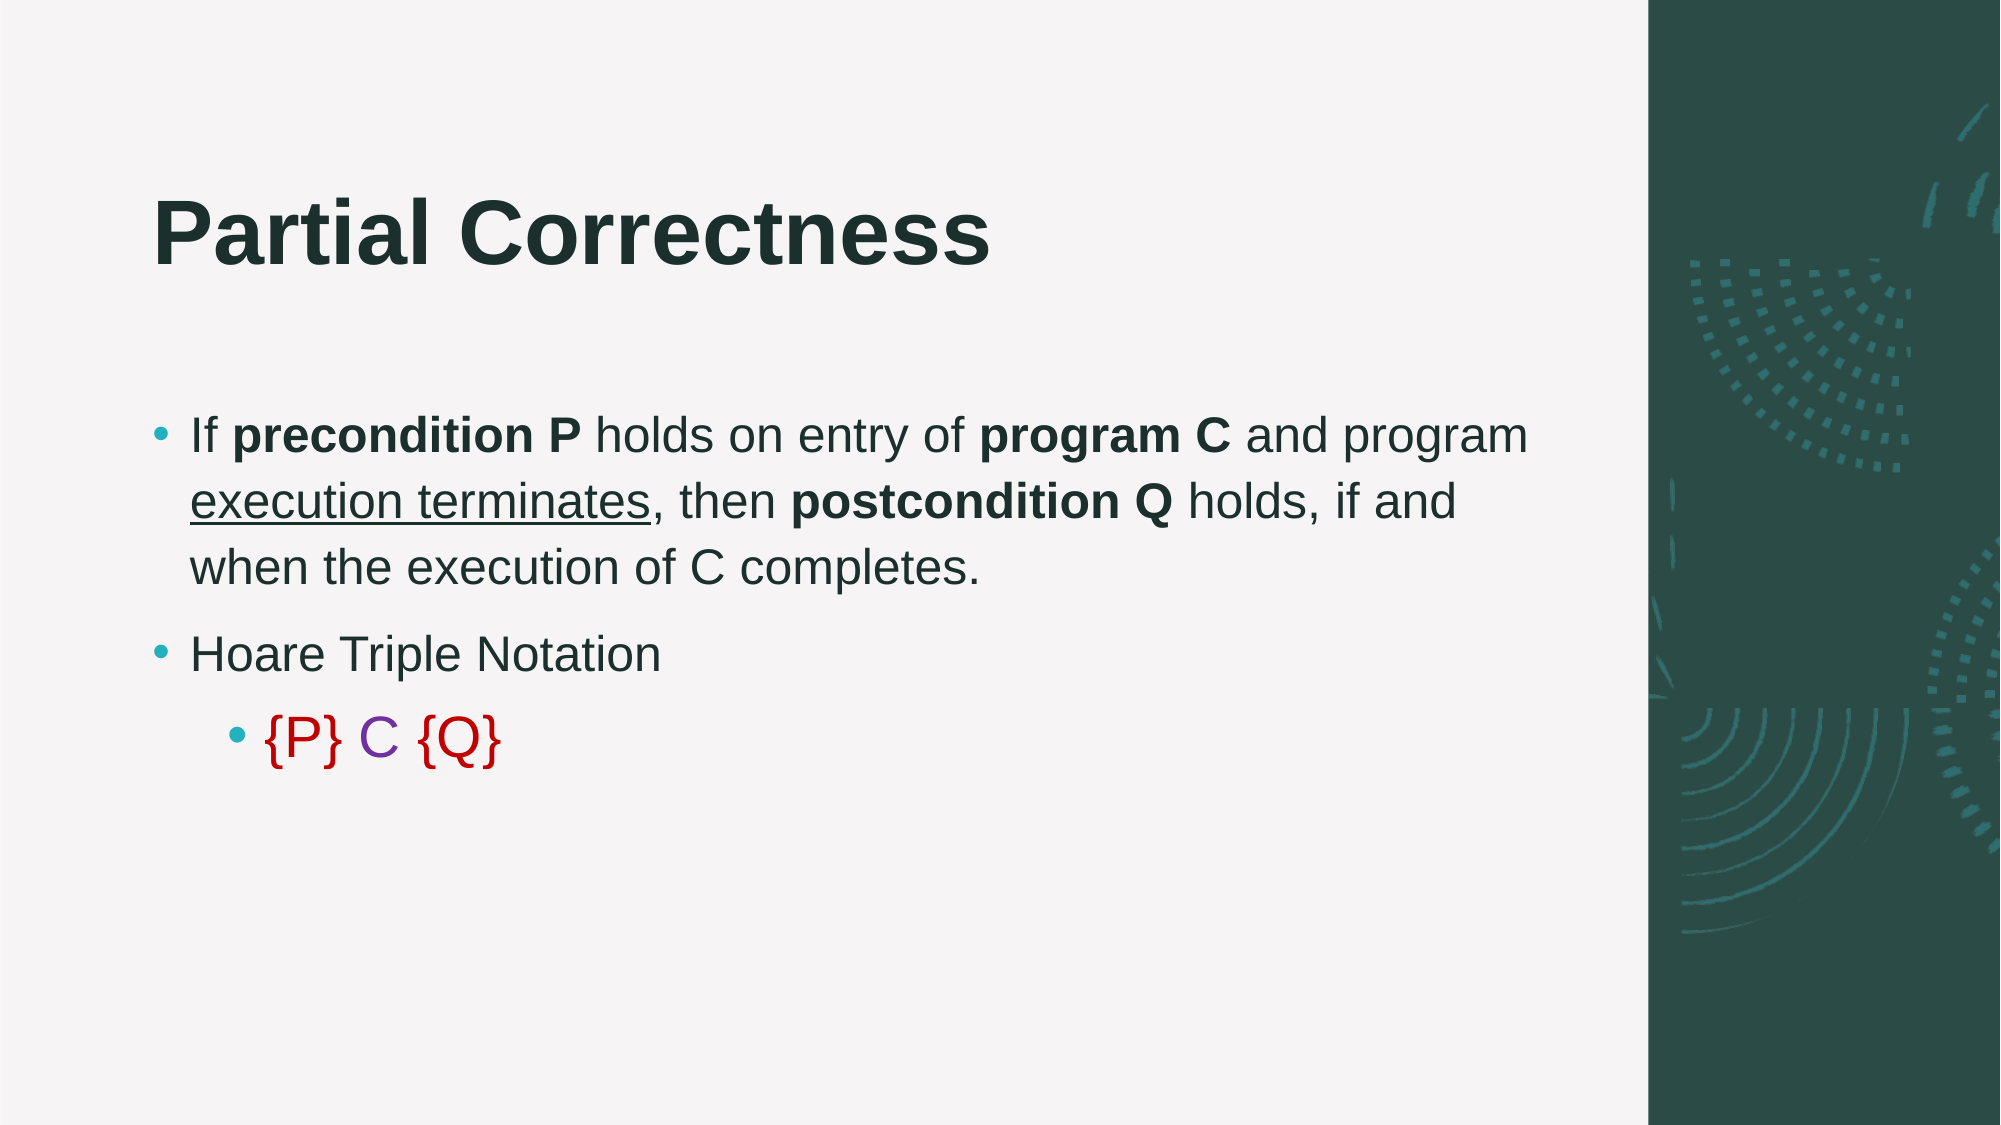

# Partial Correctness
If precondition P holds on entry of program C and program execution terminates, then postcondition Q holds, if and when the execution of C completes.
Hoare Triple Notation
{P} C {Q}